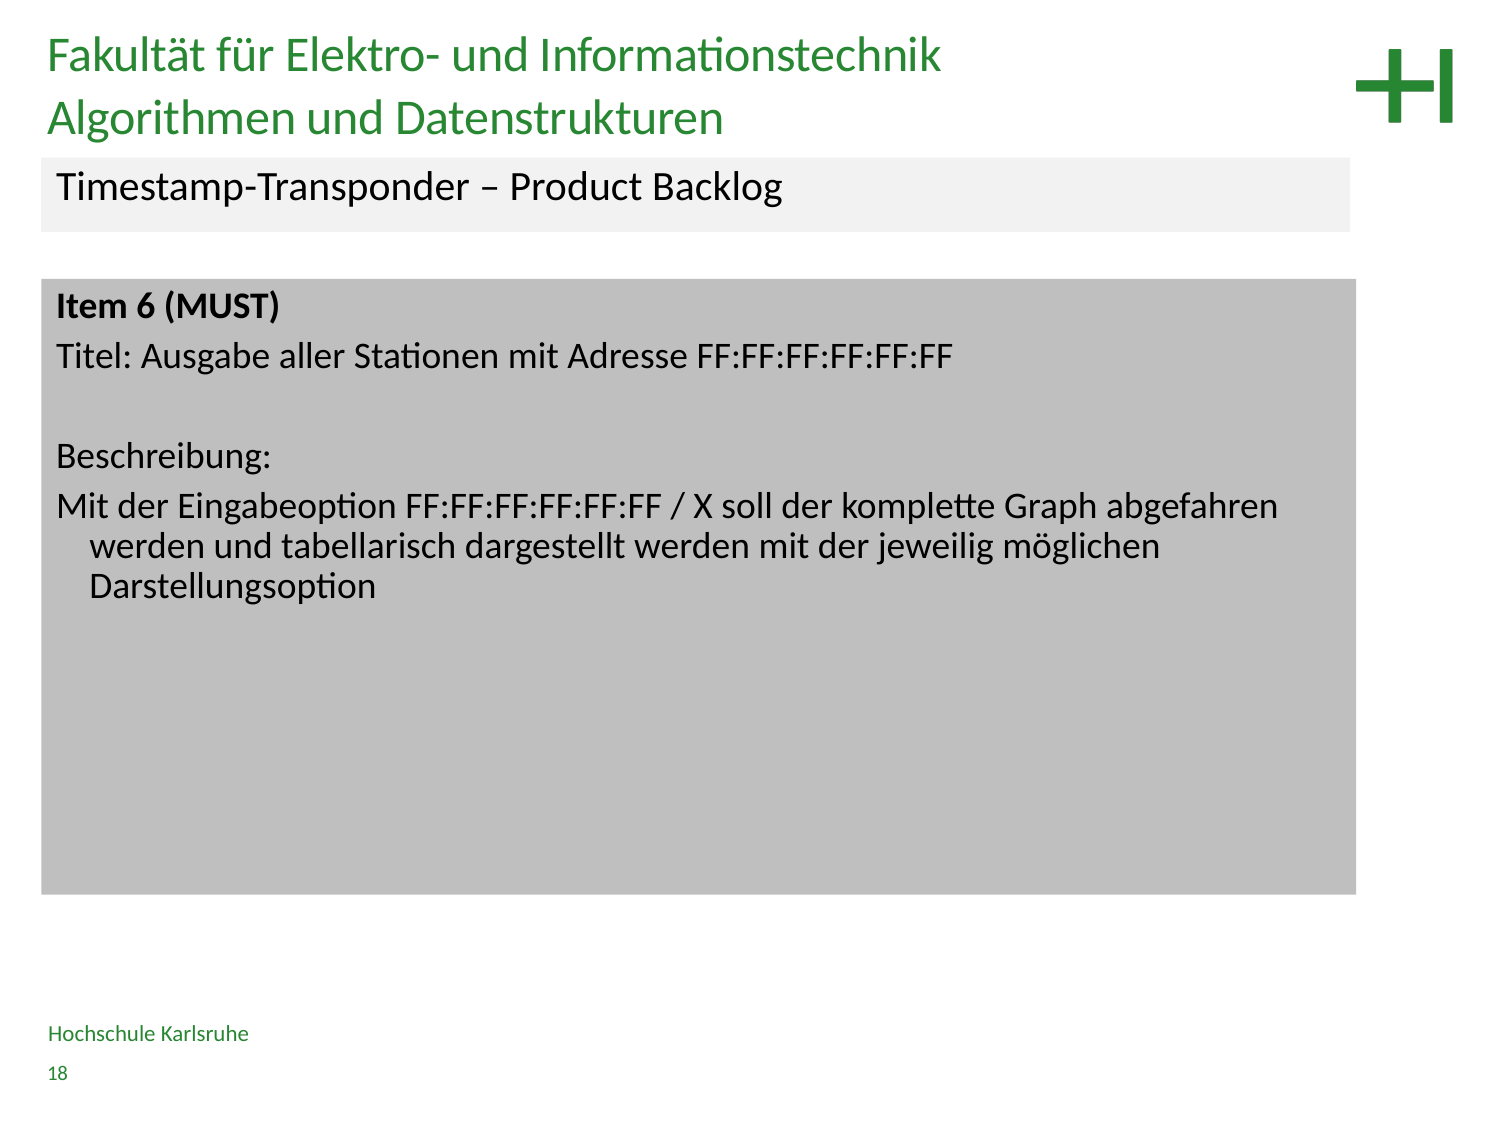

Fakultät für Elektro- und Informationstechnik
Algorithmen und Datenstrukturen
Timestamp-Transponder – Product Backlog
Item 6 (MUST)
Titel: Ausgabe aller Stationen mit Adresse FF:FF:FF:FF:FF:FF

Beschreibung:
Mit der Eingabeoption FF:FF:FF:FF:FF:FF / X soll der komplette Graph abgefahren werden und tabellarisch dargestellt werden mit der jeweilig möglichen Darstellungsoption

Hochschule Karlsruhe
18